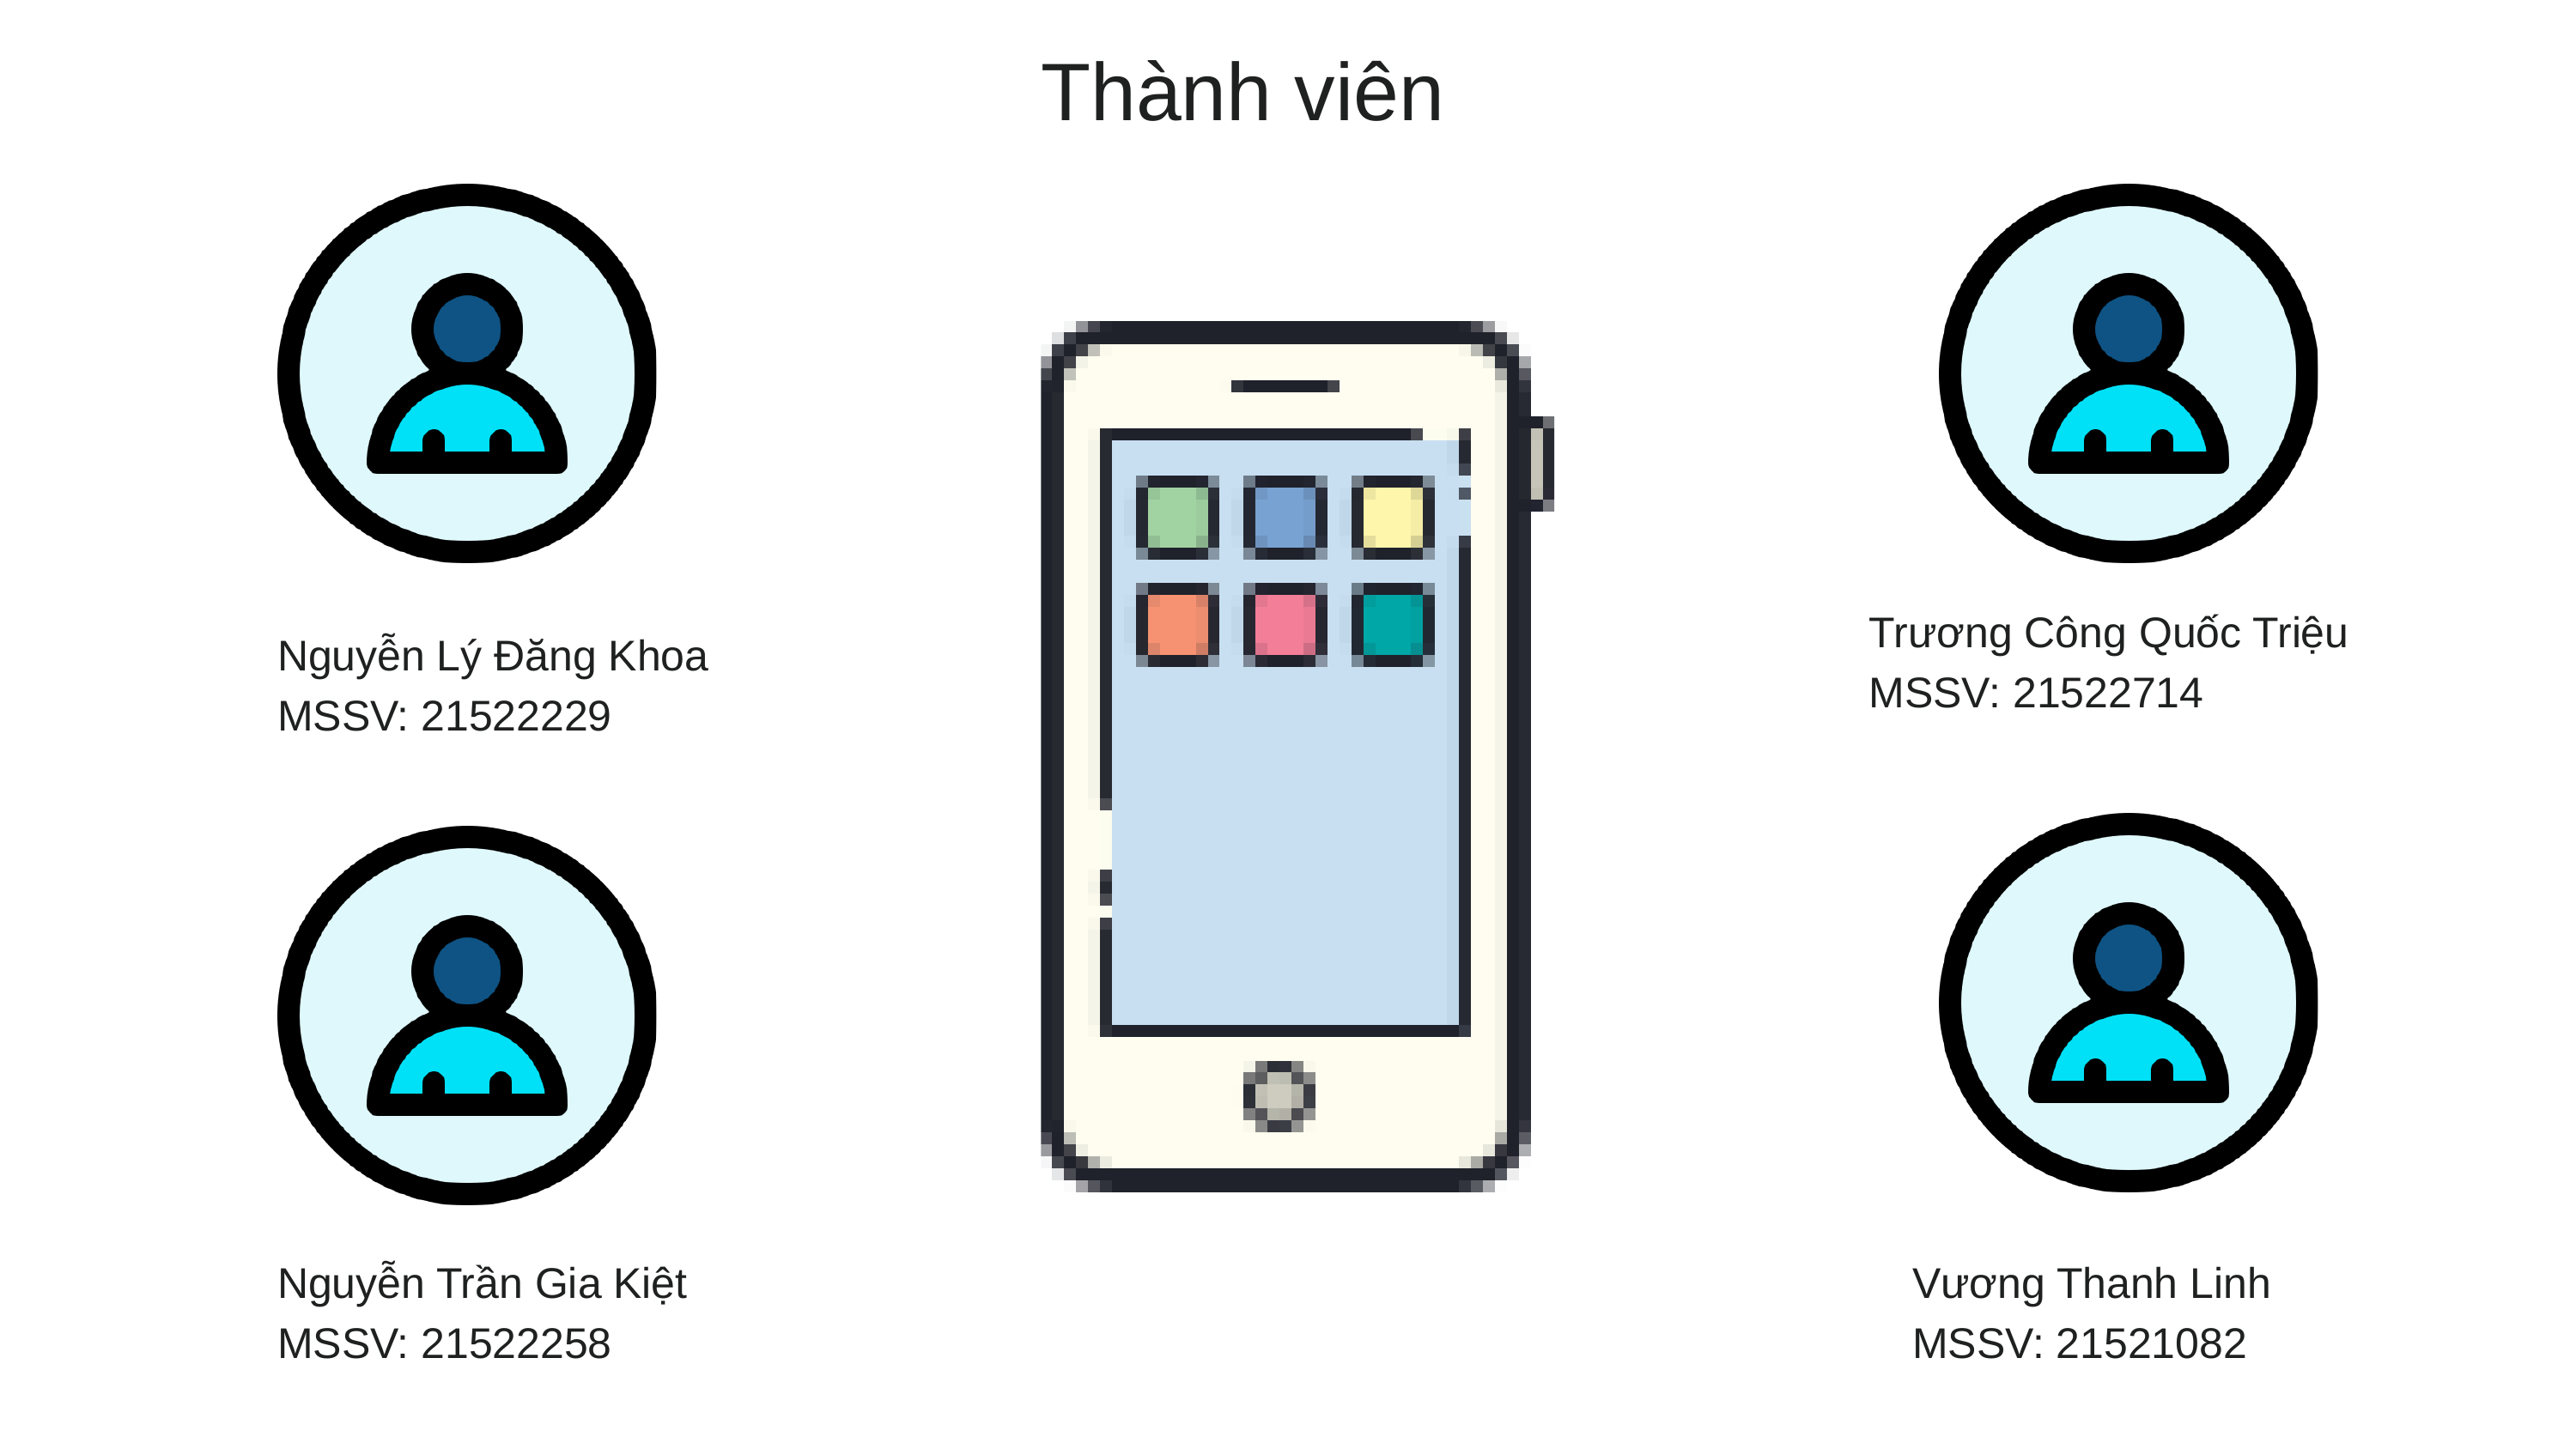

Thành viên

Trương Công Quốc Triệu
MSSV: 21522714
Nguyễn Lý Đăng Khoa
MSSV: 21522229

Nguyễn Trần Gia Kiệt
MSSV: 21522258
Vương Thanh Linh
MSSV: 21521082